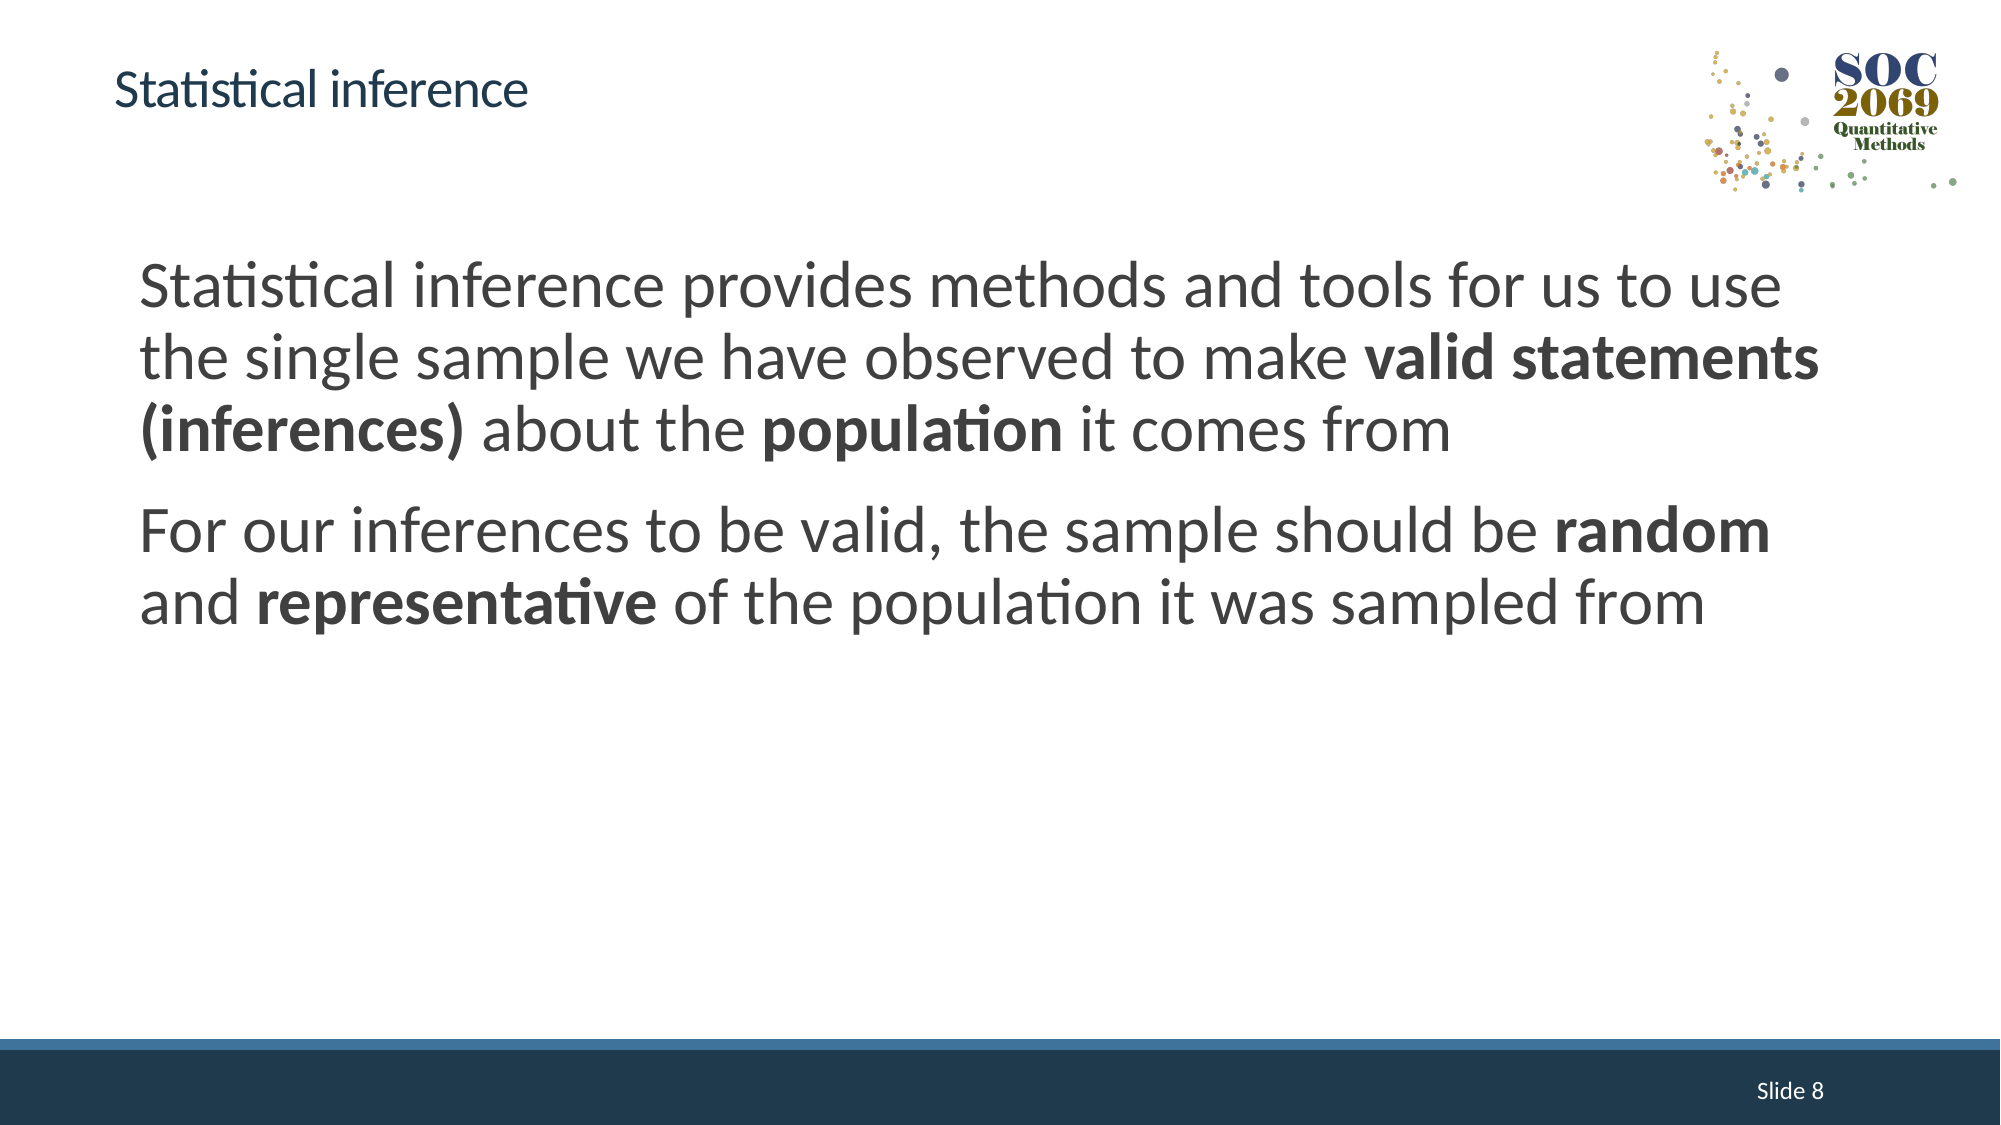

# Statistical inference
Statistical inference provides methods and tools for us to use the single sample we have observed to make valid statements (inferences) about the population it comes from
For our inferences to be valid, the sample should be random and representative of the population it was sampled from

Slide 8